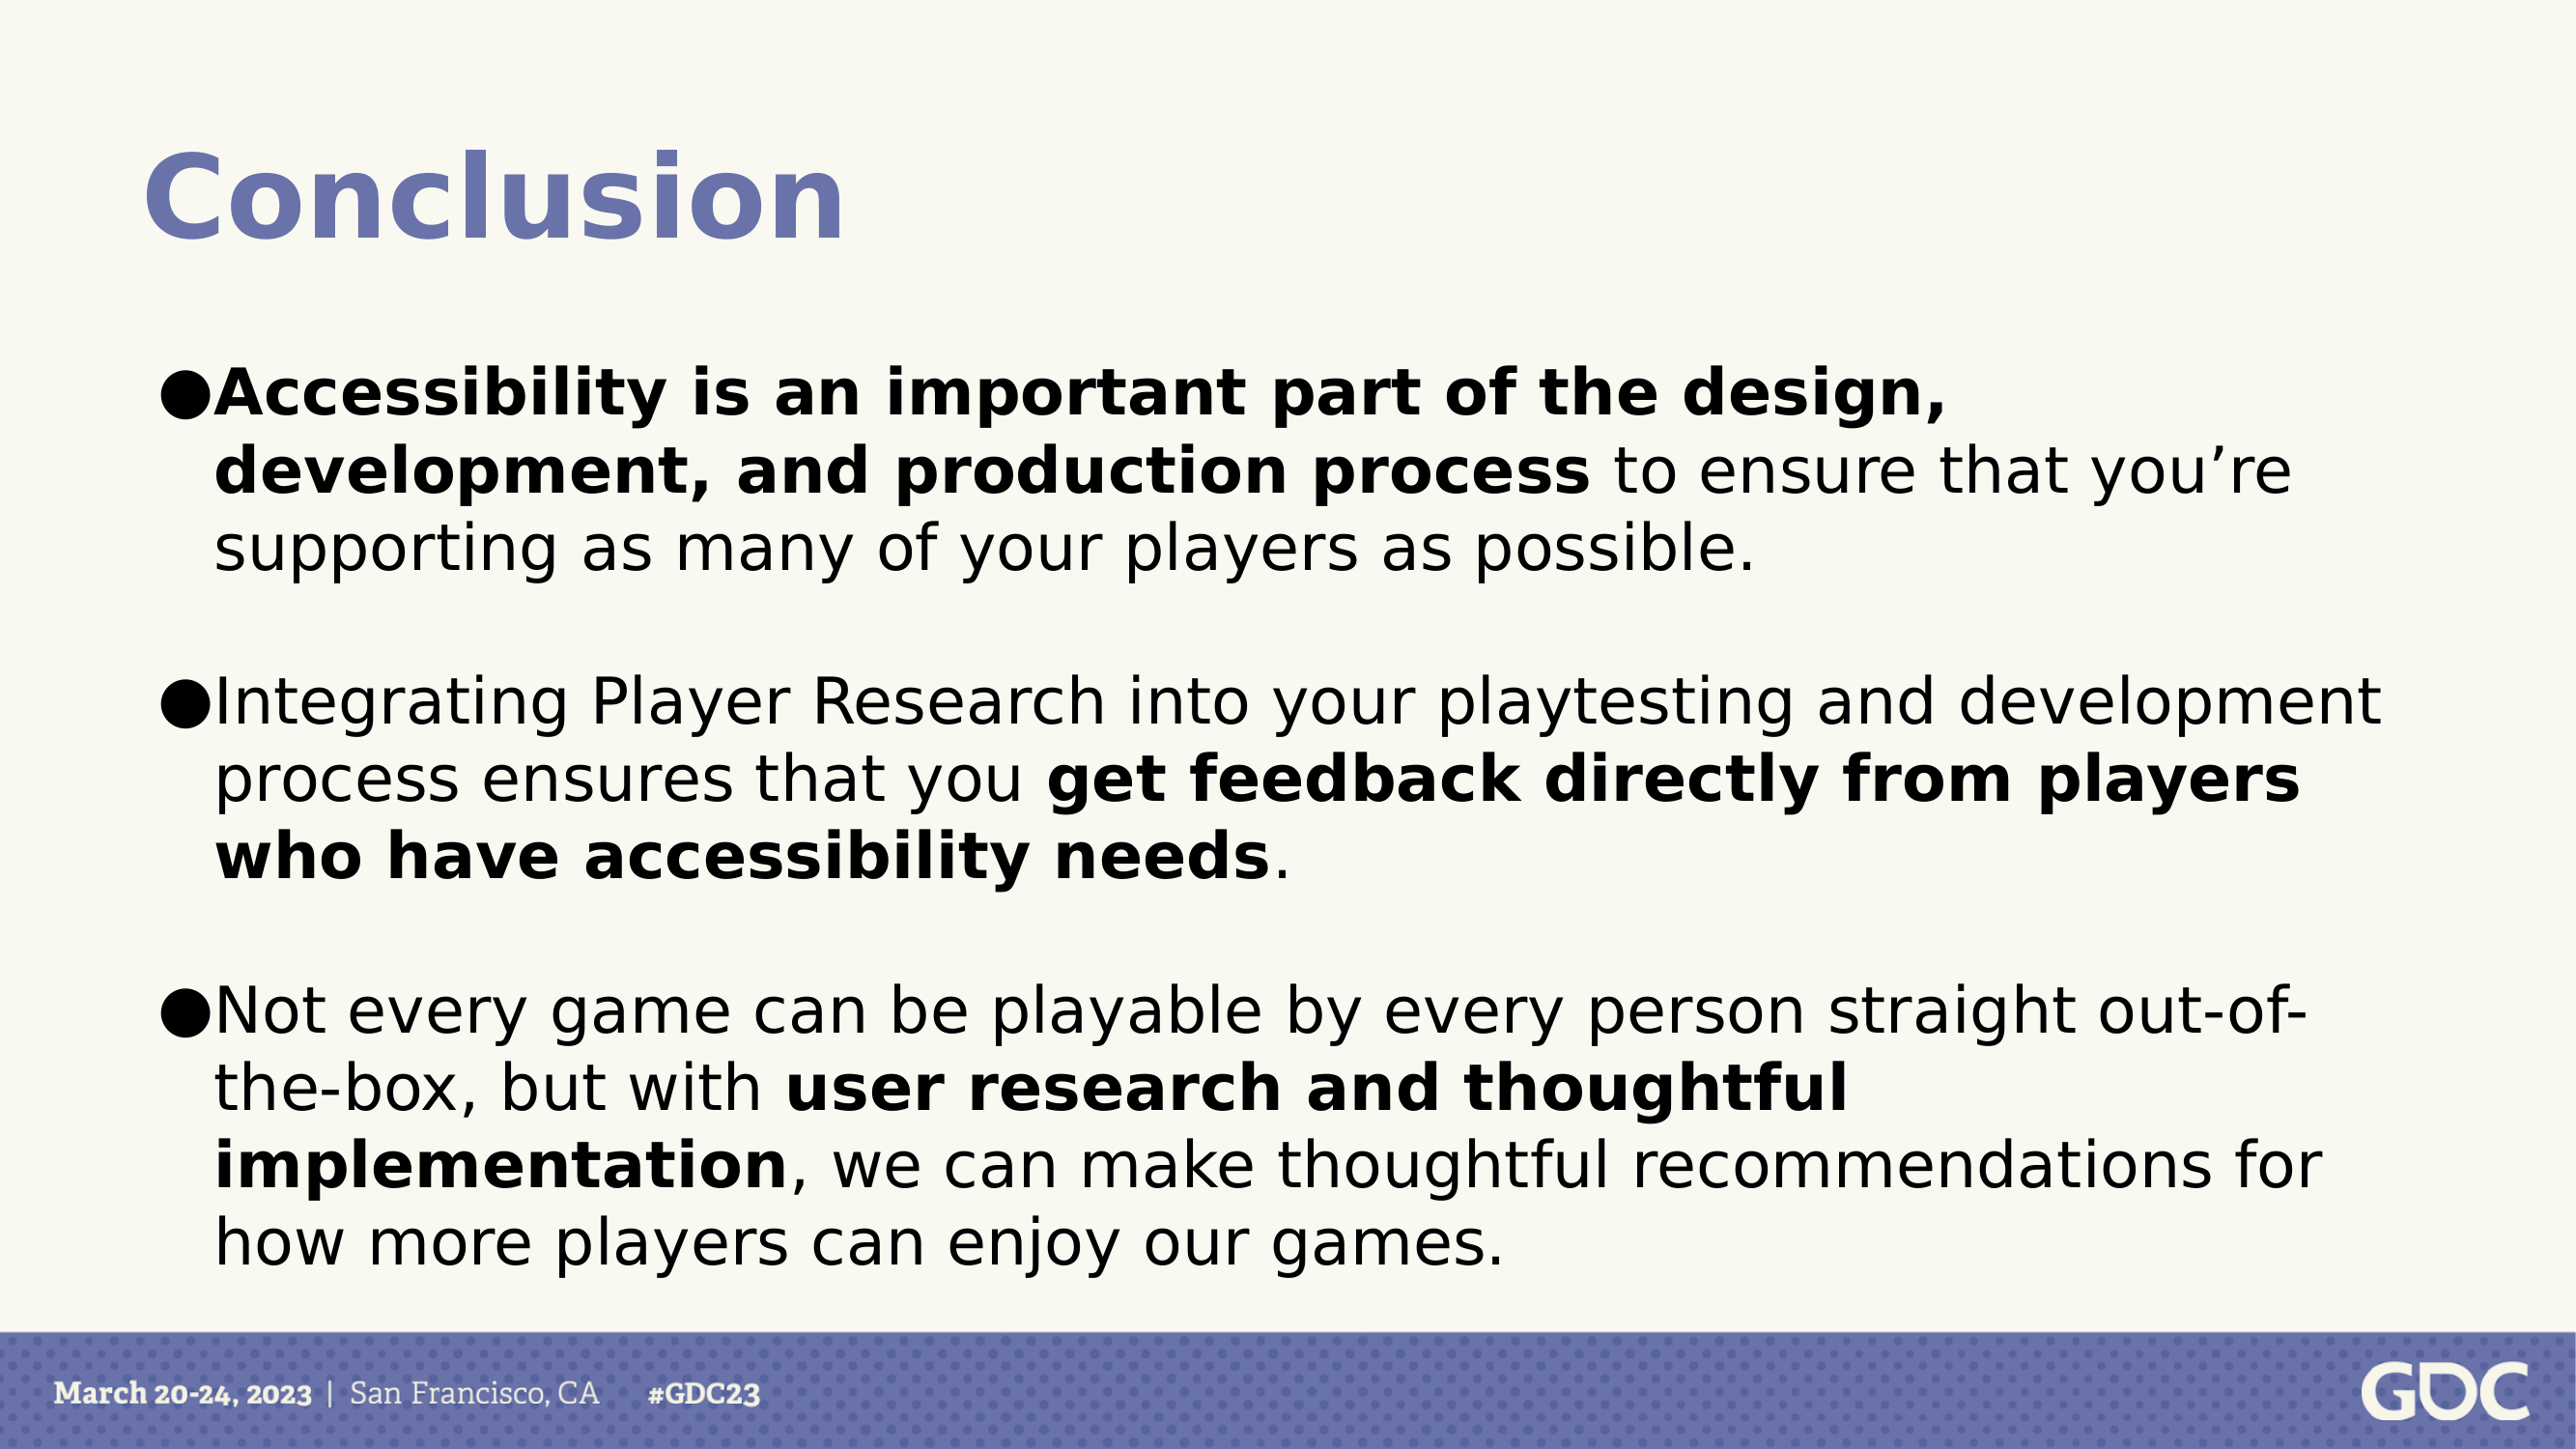

# Conclusion
Accessibility is an important part of the design, development, and production process to ensure that you’re supporting as many of your players as possible.
Integrating Player Research into your playtesting and development process ensures that you get feedback directly from players who have accessibility needs.
Not every game can be playable by every person straight out-of-the-box, but with user research and thoughtful implementation, we can make thoughtful recommendations for how more players can enjoy our games.